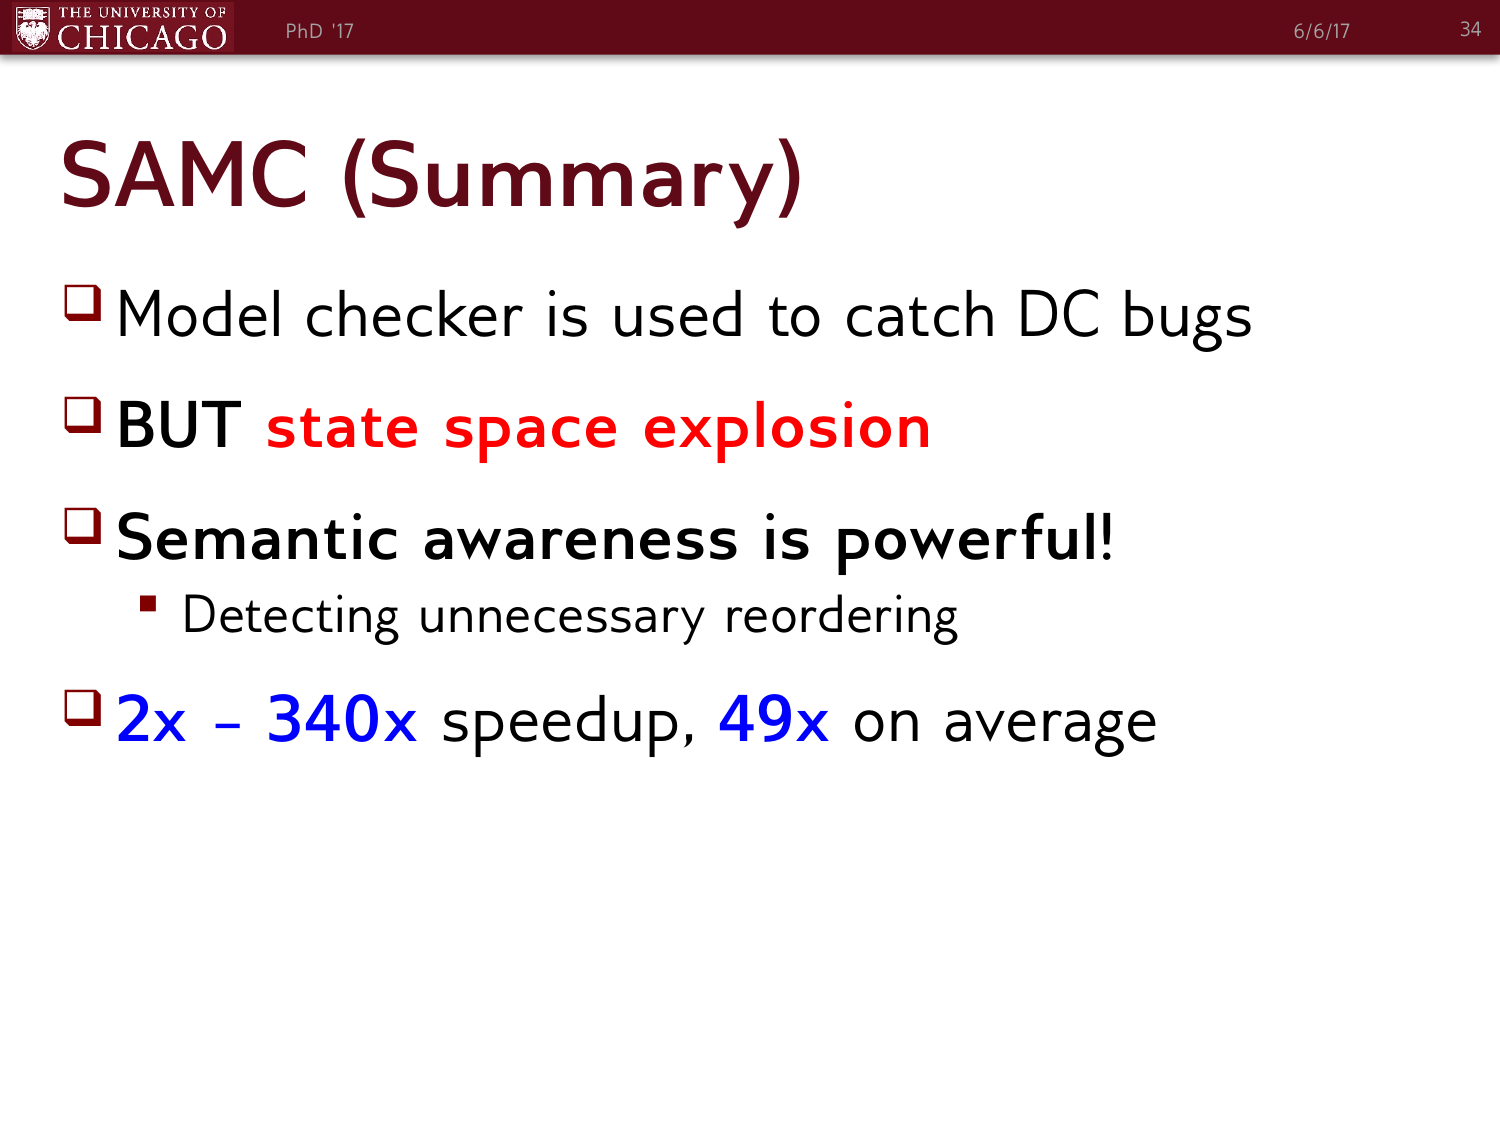

34
PhD '17
6/6/17
# SAMC (Summary)
Model checker is used to catch DC bugs
BUT state space explosion
Semantic awareness is powerful!
Detecting unnecessary reordering
2x – 340x speedup, 49x on average